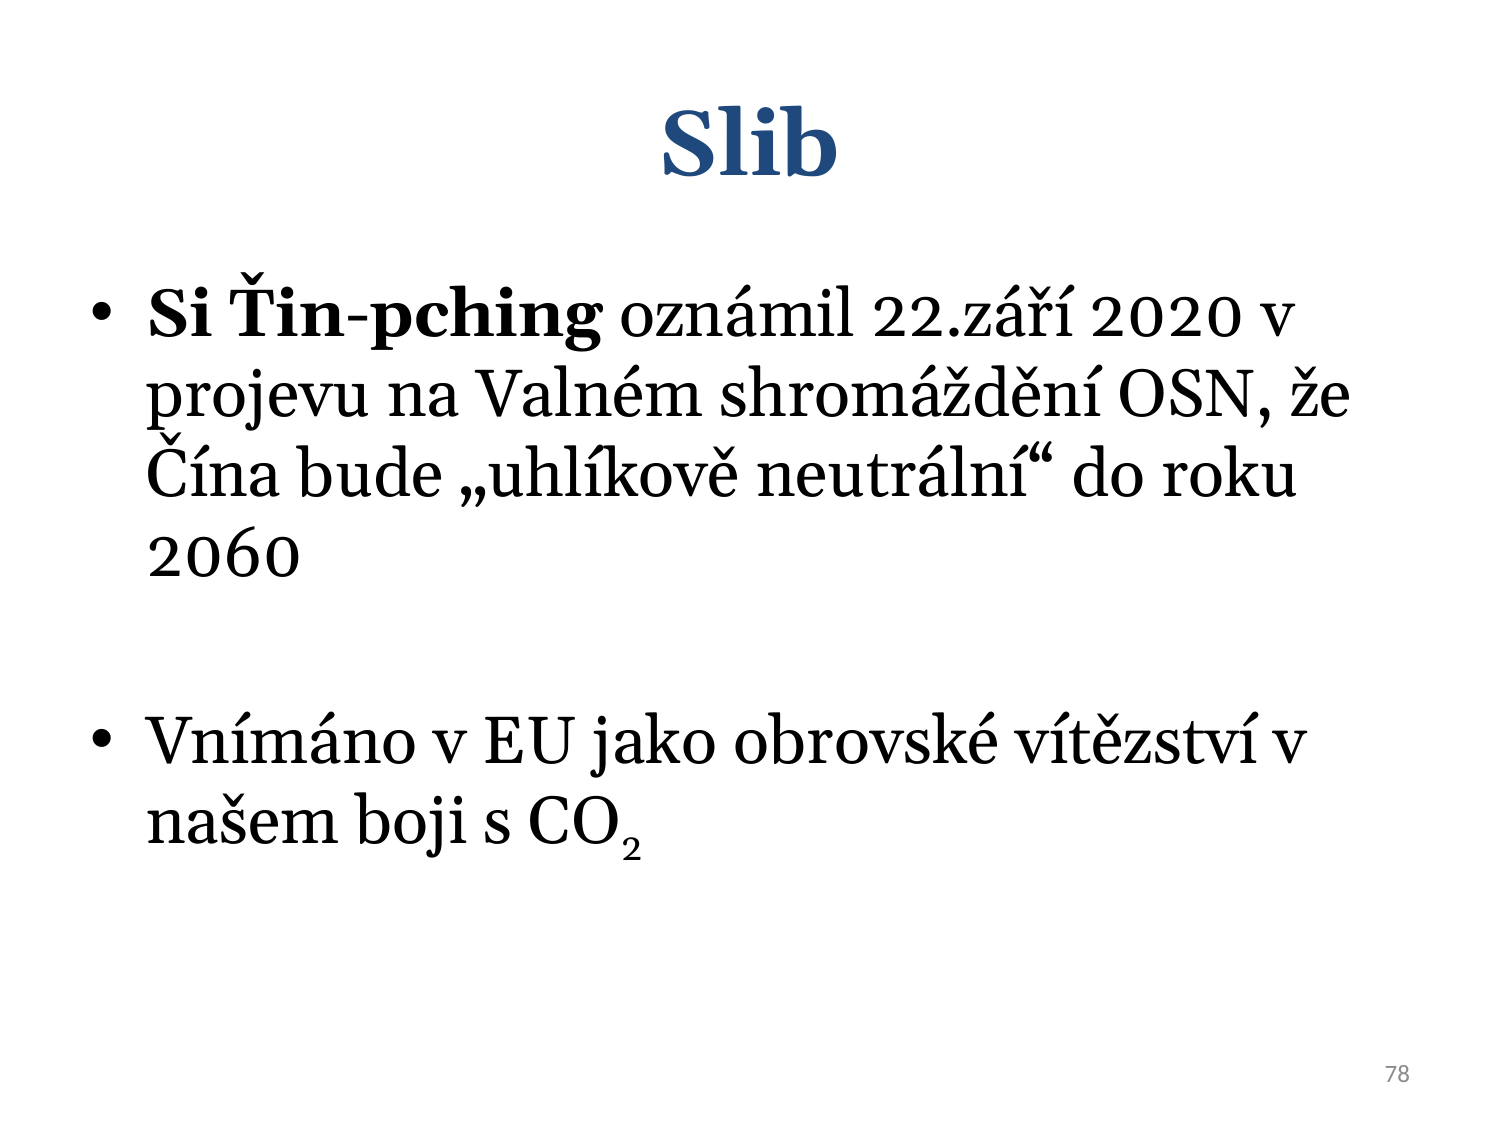

# Slib
Si Ťin-pching oznámil 22.září 2020 v projevu na Valném shromáždění OSN, že Čína bude „uhlíkově neutrální“ do roku 2060

Vnímáno v EU jako obrovské vítězství v našem boji s CO2

78